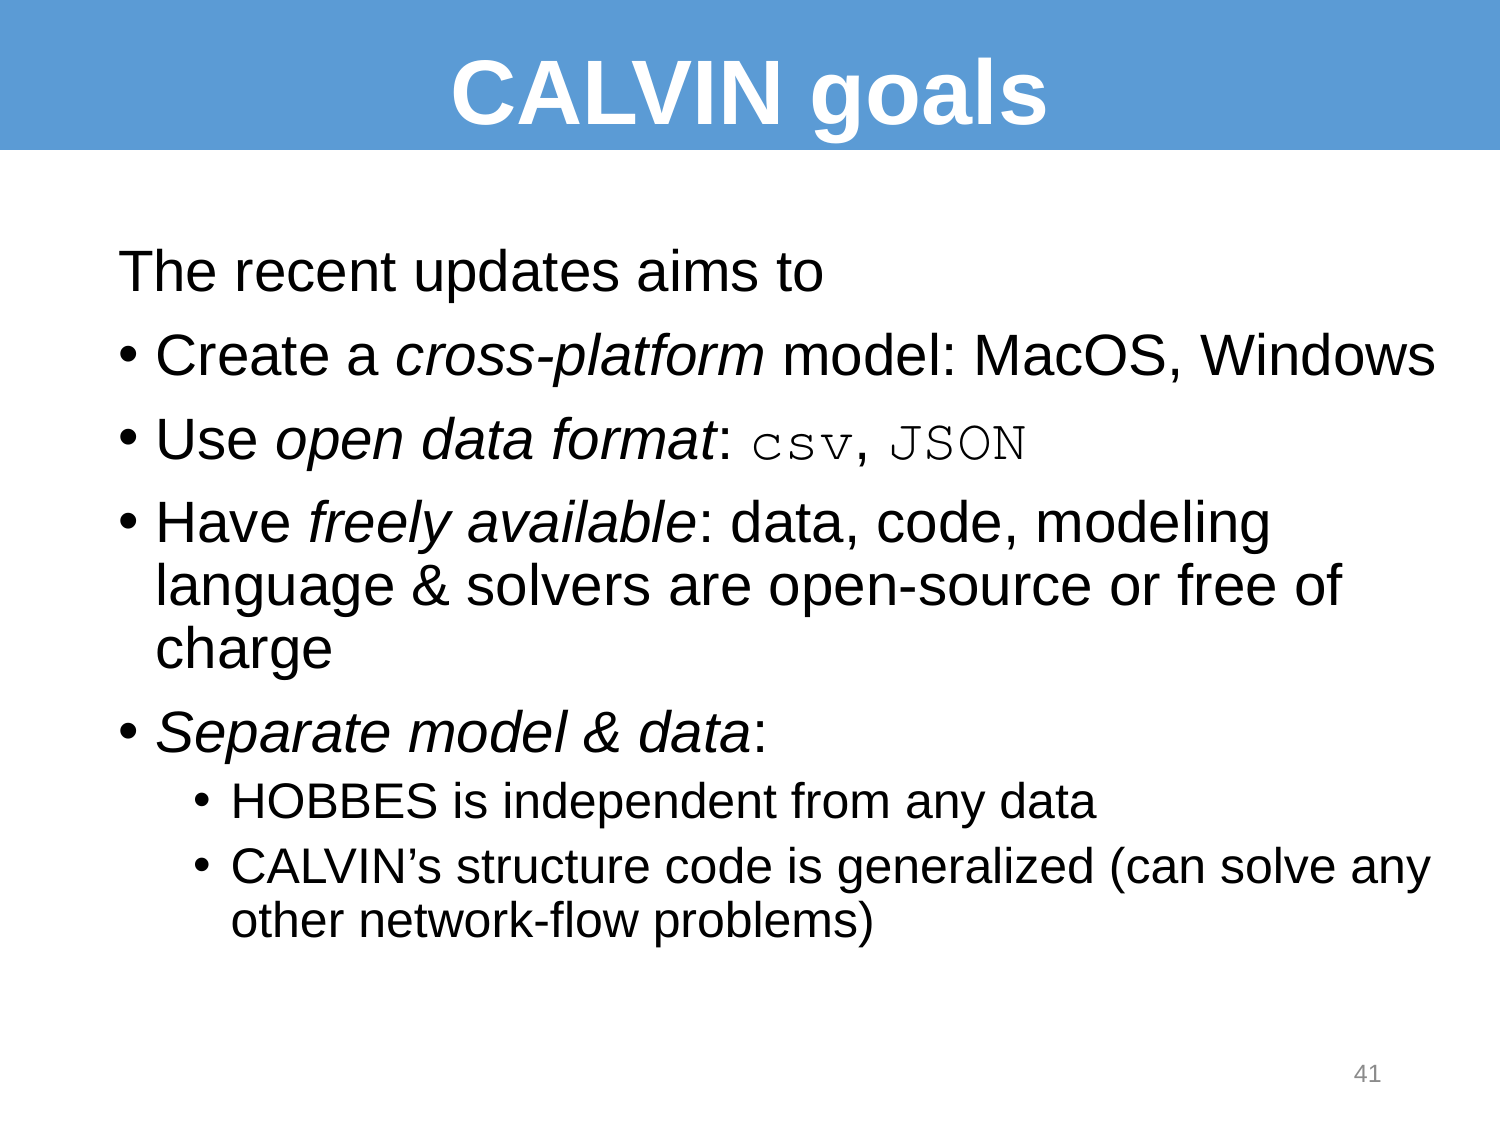

# CALVIN goals
The recent updates aims to
Create a cross-platform model: MacOS, Windows
Use open data format: csv, JSON
Have freely available: data, code, modeling language & solvers are open-source or free of charge
Separate model & data:
HOBBES is independent from any data
CALVIN’s structure code is generalized (can solve any other network-flow problems)
41